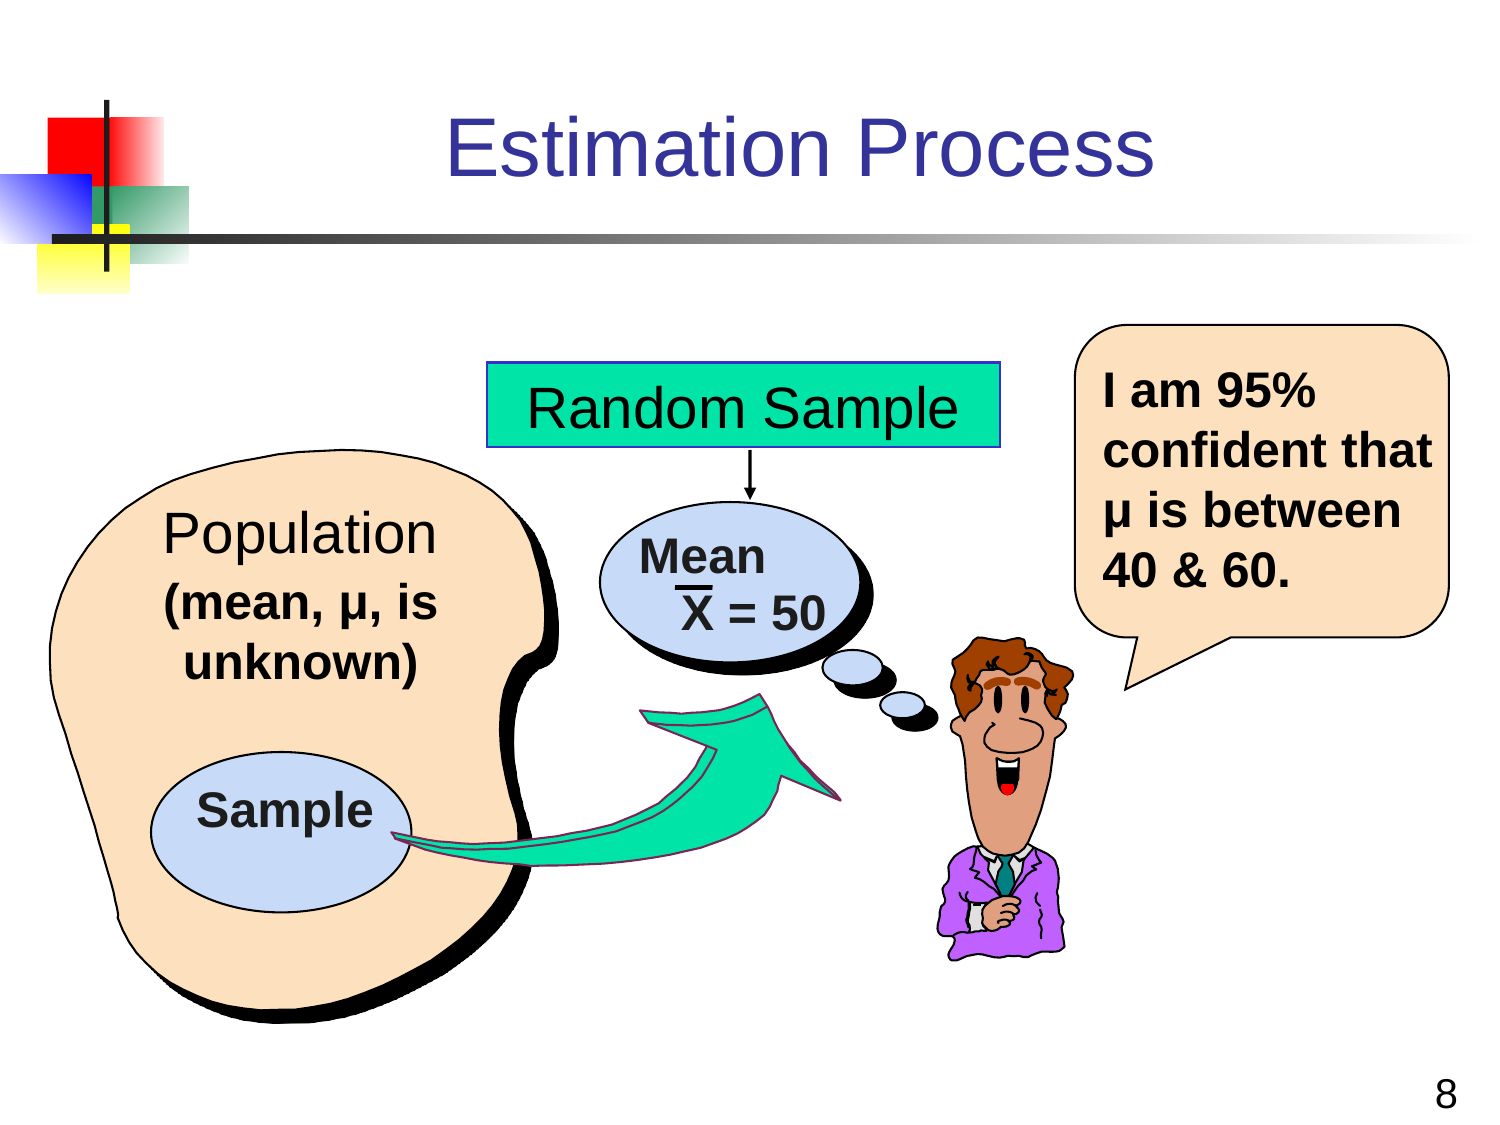

# Estimation Process

I am 95% confident that μ is between 40 & 60.
Random Sample

Population

Mean
   X = 50
(mean, μ, is unknown)

Sample
8